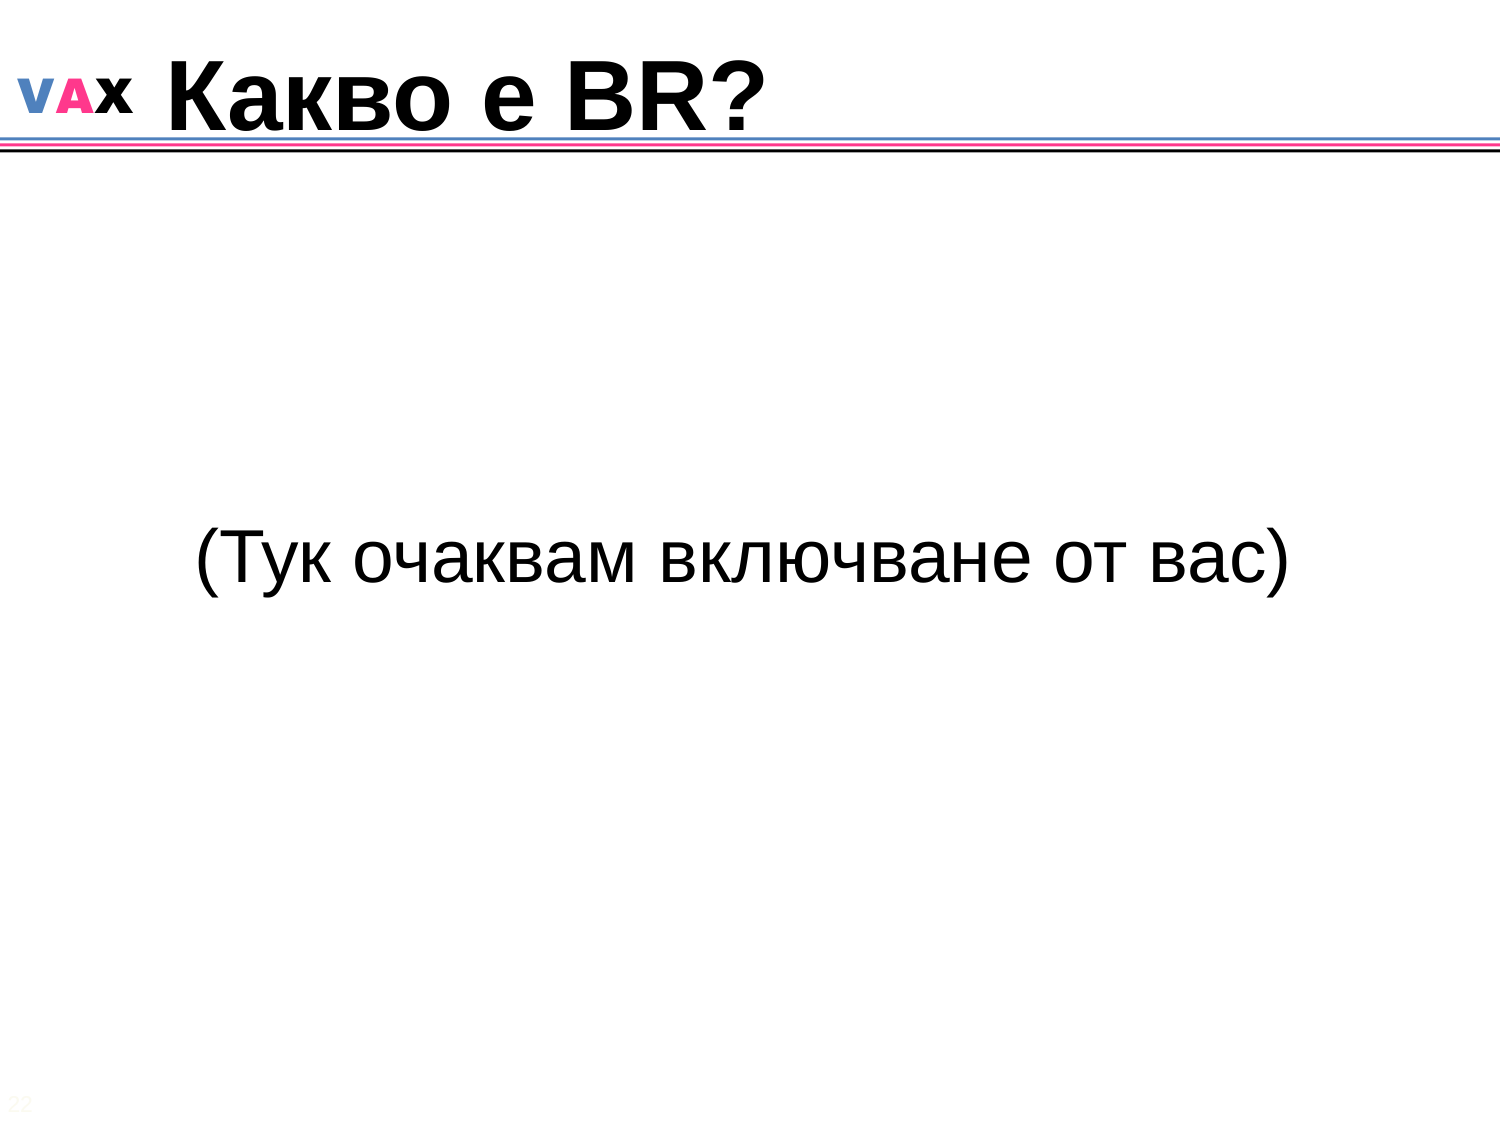

# Какво е BR?

(Тук очаквам включване от вас)